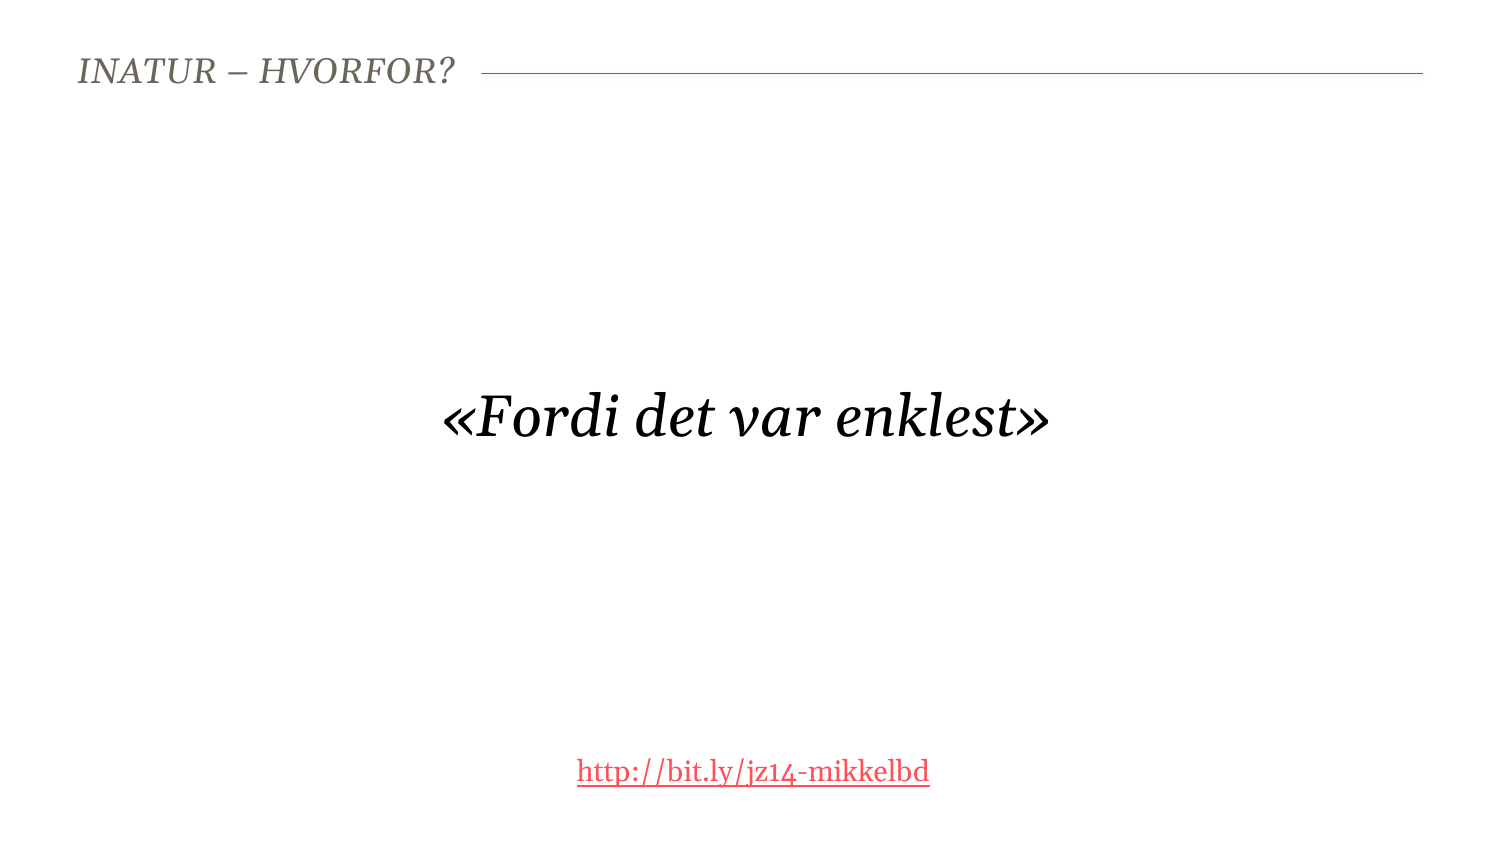

# Inatur – hvorfor?

«Fordi det var enklest»
 http://bit.ly/jz14-mikkelbd